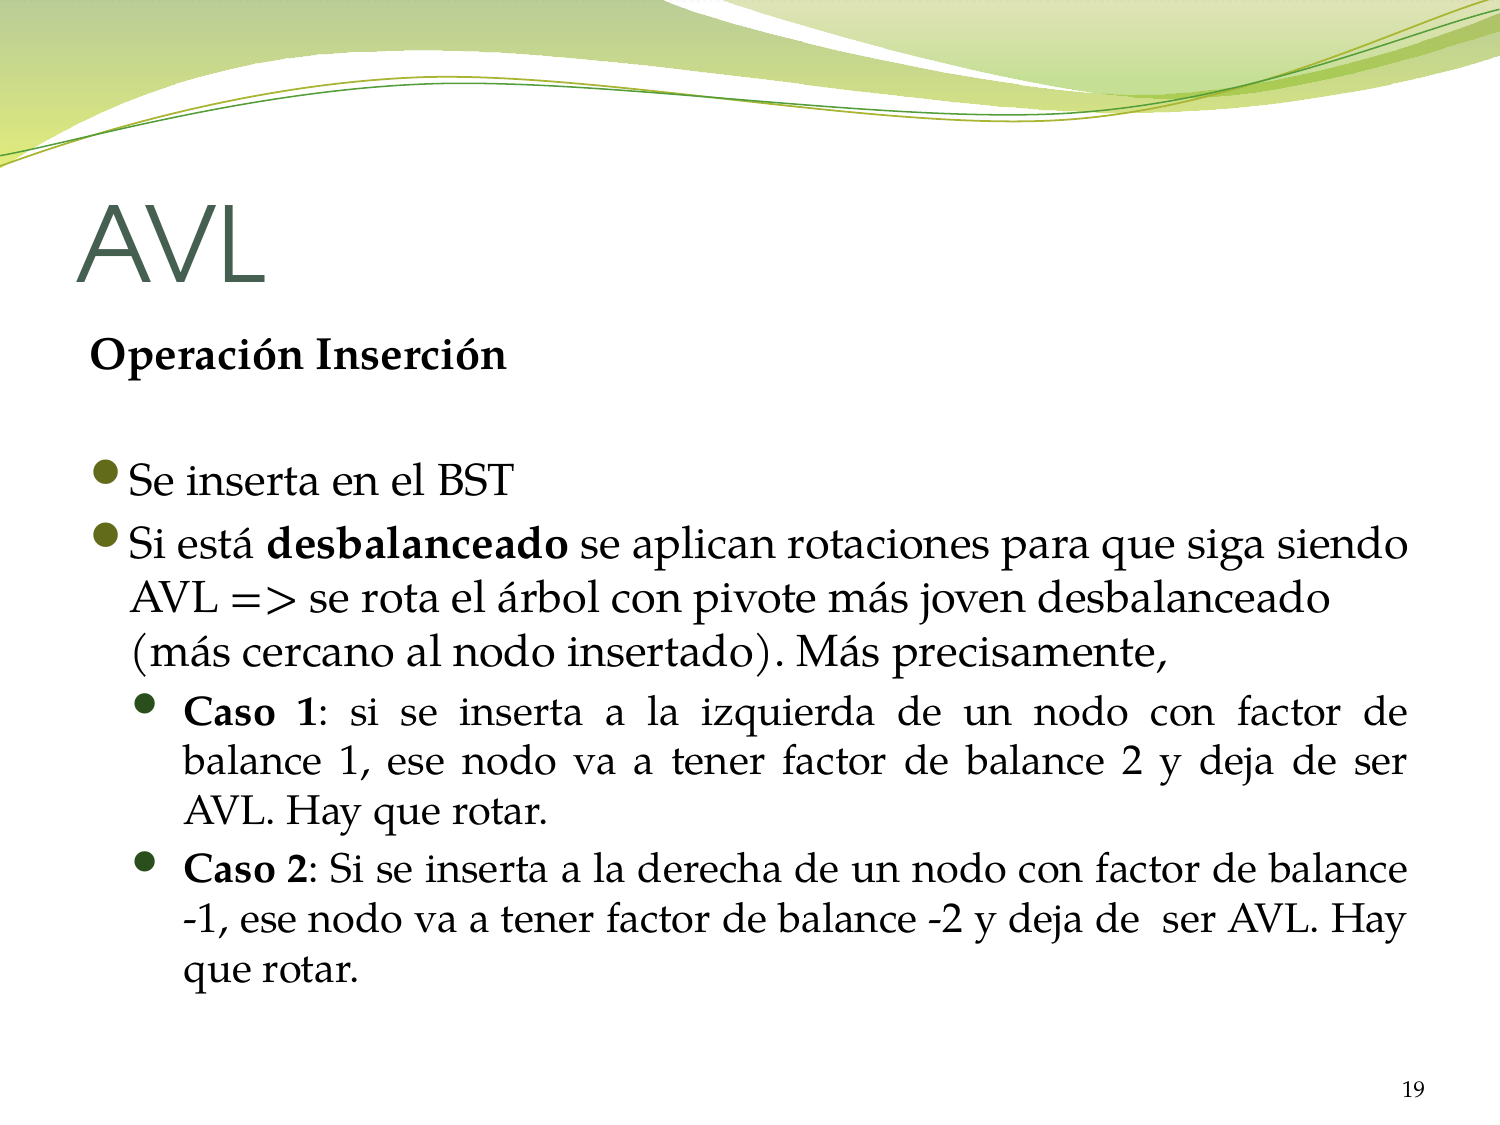

# AVL
Operación Inserción

Se inserta en el BST
Si está desbalanceado se aplican rotaciones para que siga siendo AVL => se rota el árbol con pivote más joven desbalanceado (más cercano al nodo insertado). Más precisamente,
Caso 1: si se inserta a la izquierda de un nodo con factor de balance 1, ese nodo va a tener factor de balance 2 y deja de ser AVL. Hay que rotar.
Caso 2: Si se inserta a la derecha de un nodo con factor de balance -1, ese nodo va a tener factor de balance -2 y deja de  ser AVL. Hay que rotar.

19